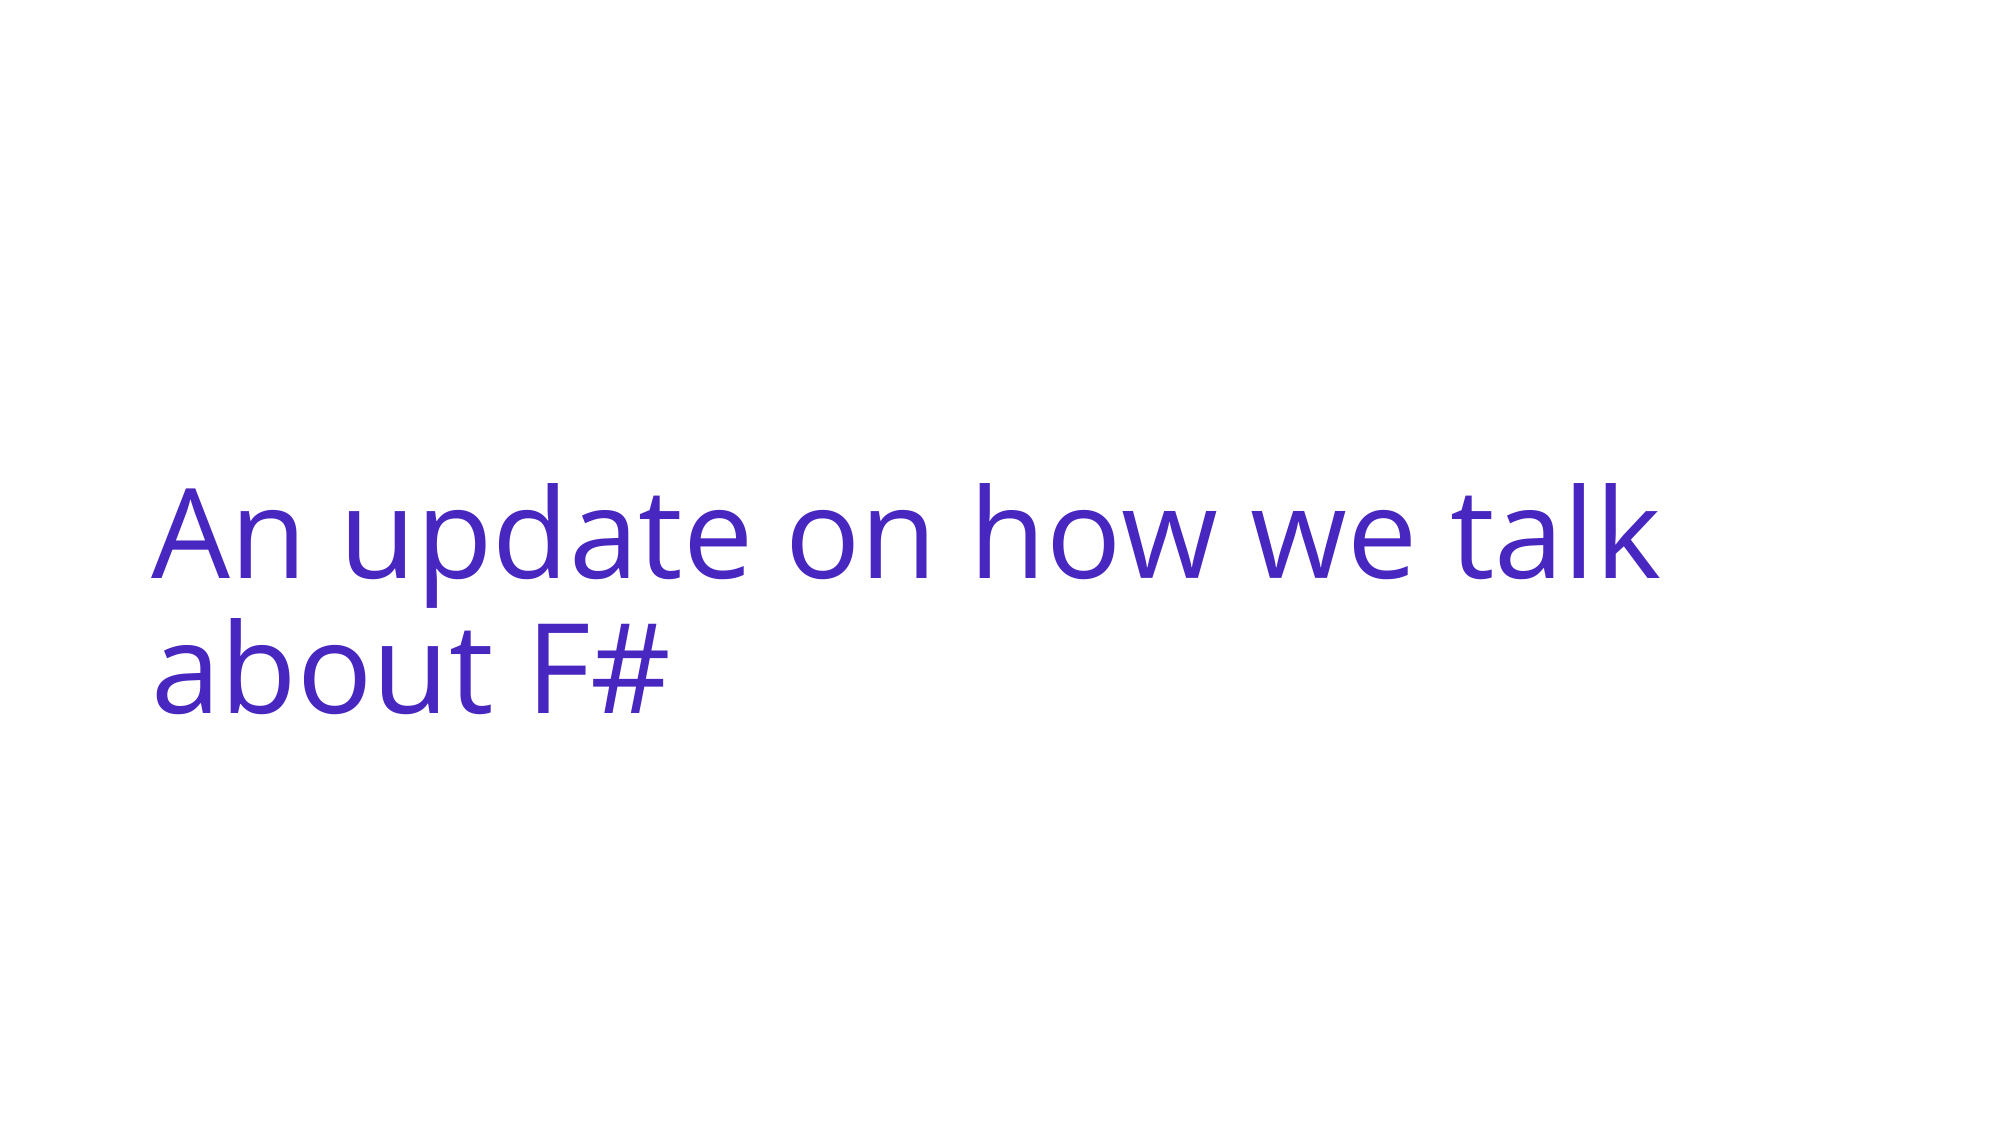

# An update on how we talk about F#